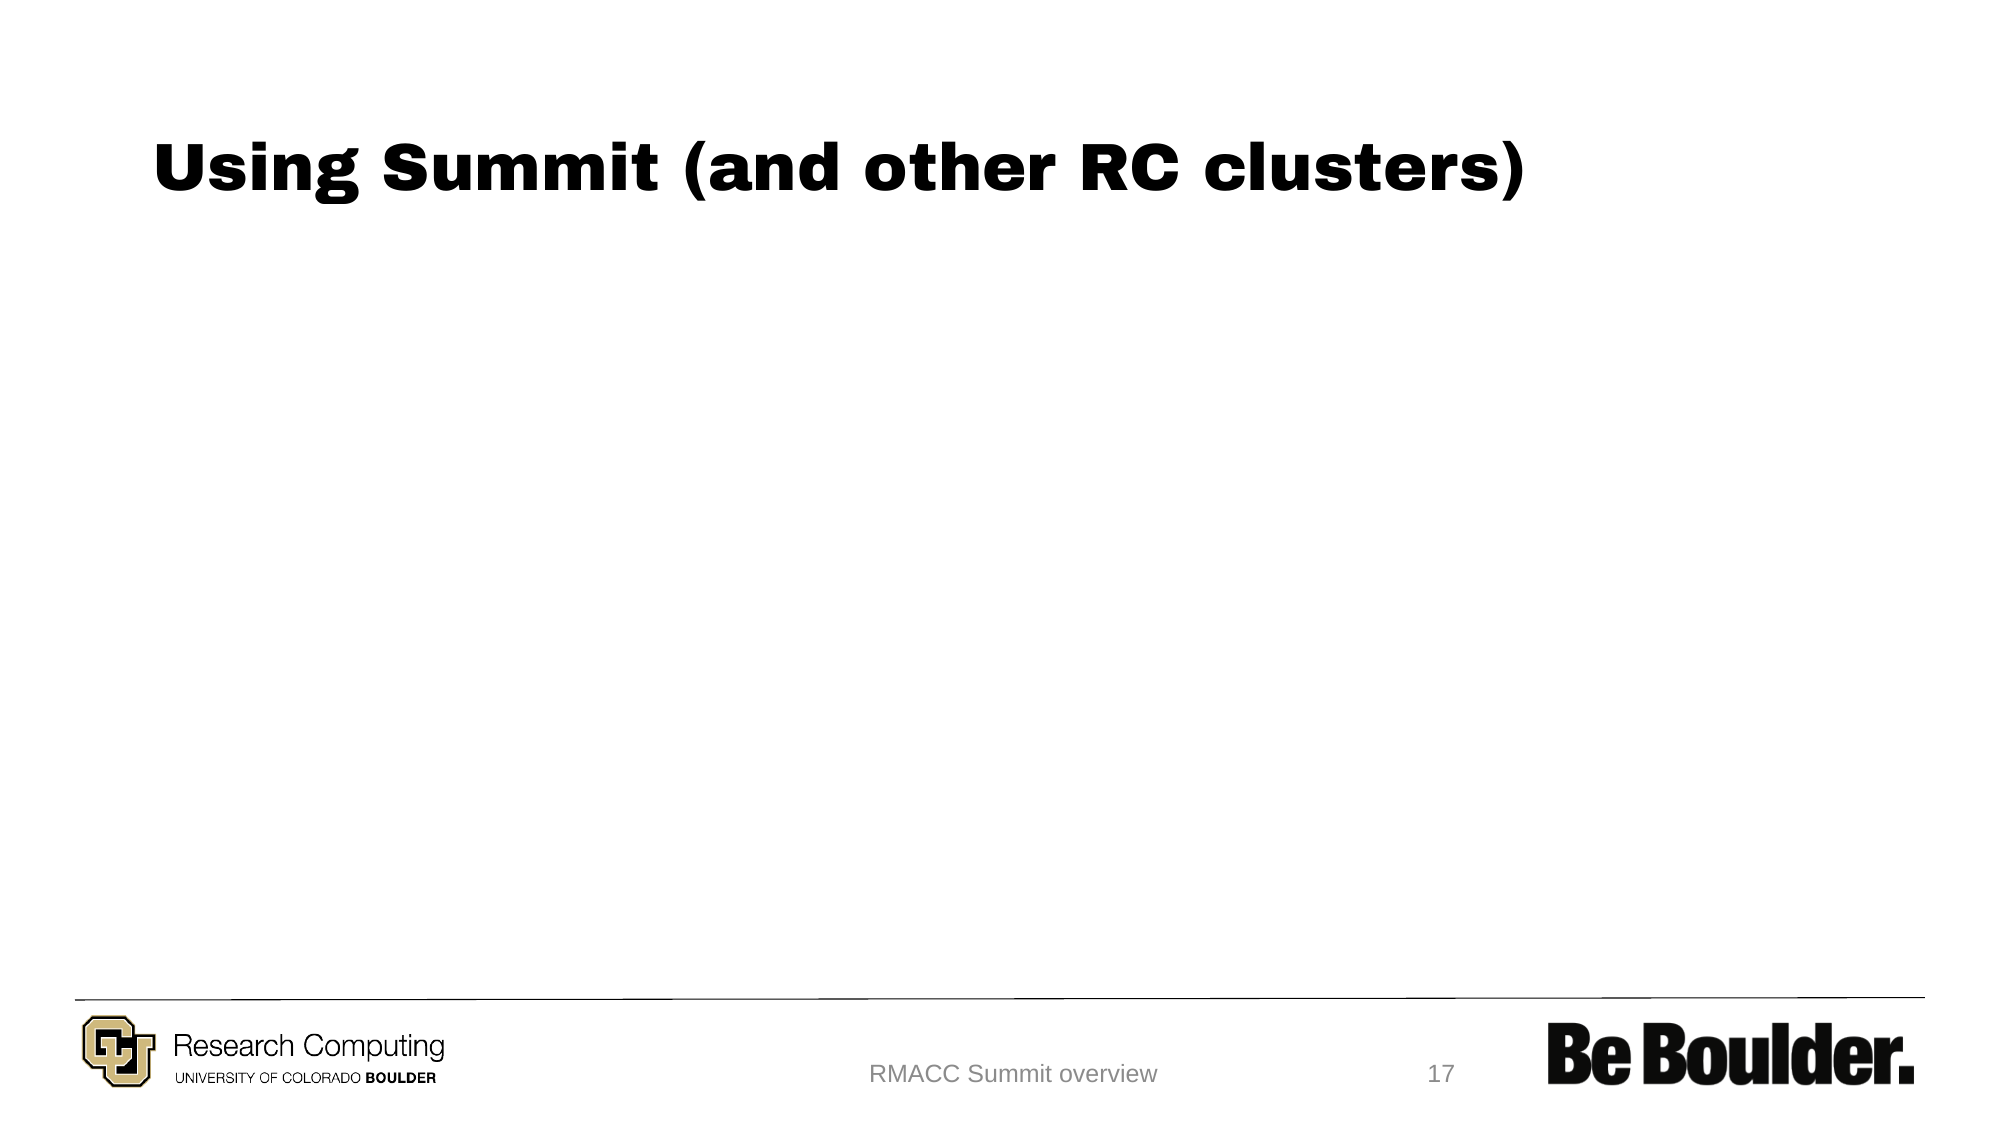

# Using Summit (and other RC clusters)

RMACC Summit overview
17